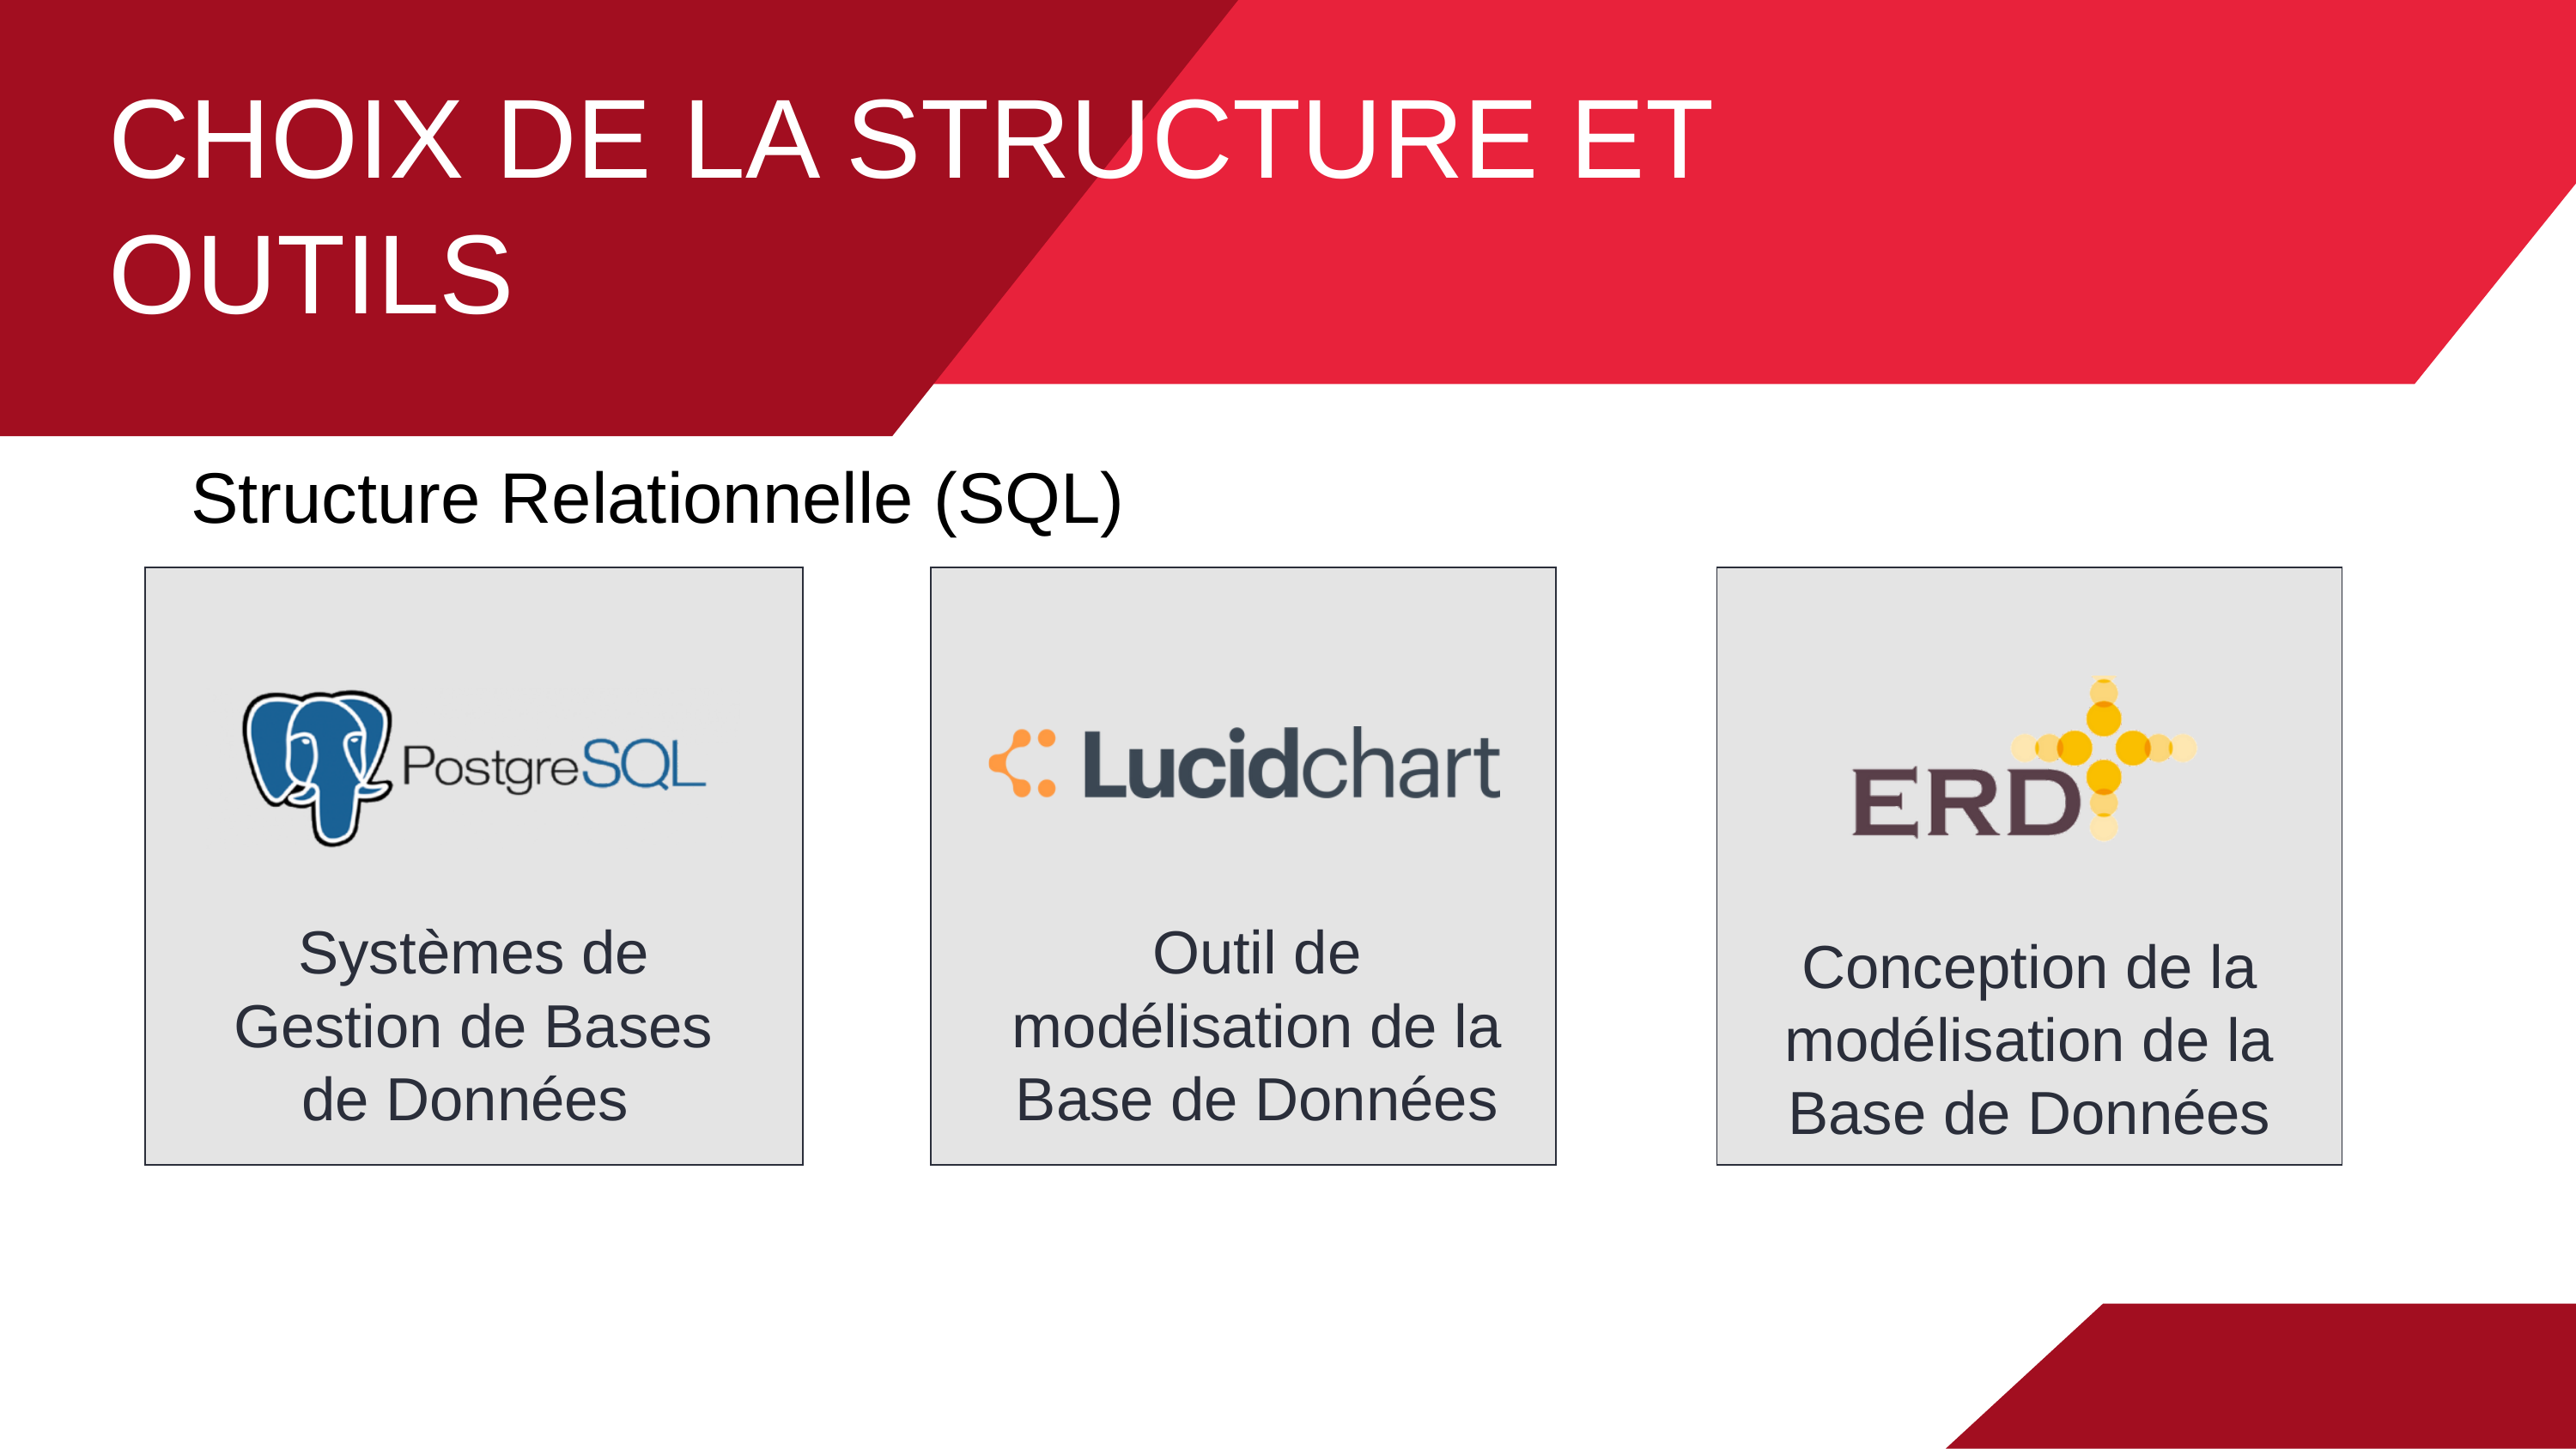

CHOIX DE LA STRUCTURE ET
OUTILS

Structure Relationnelle (SQL)

Systèmes de Gestion de Bases de Données
Outil de modélisation de la
Base de Données
Conception de la modélisation de la Base de Données